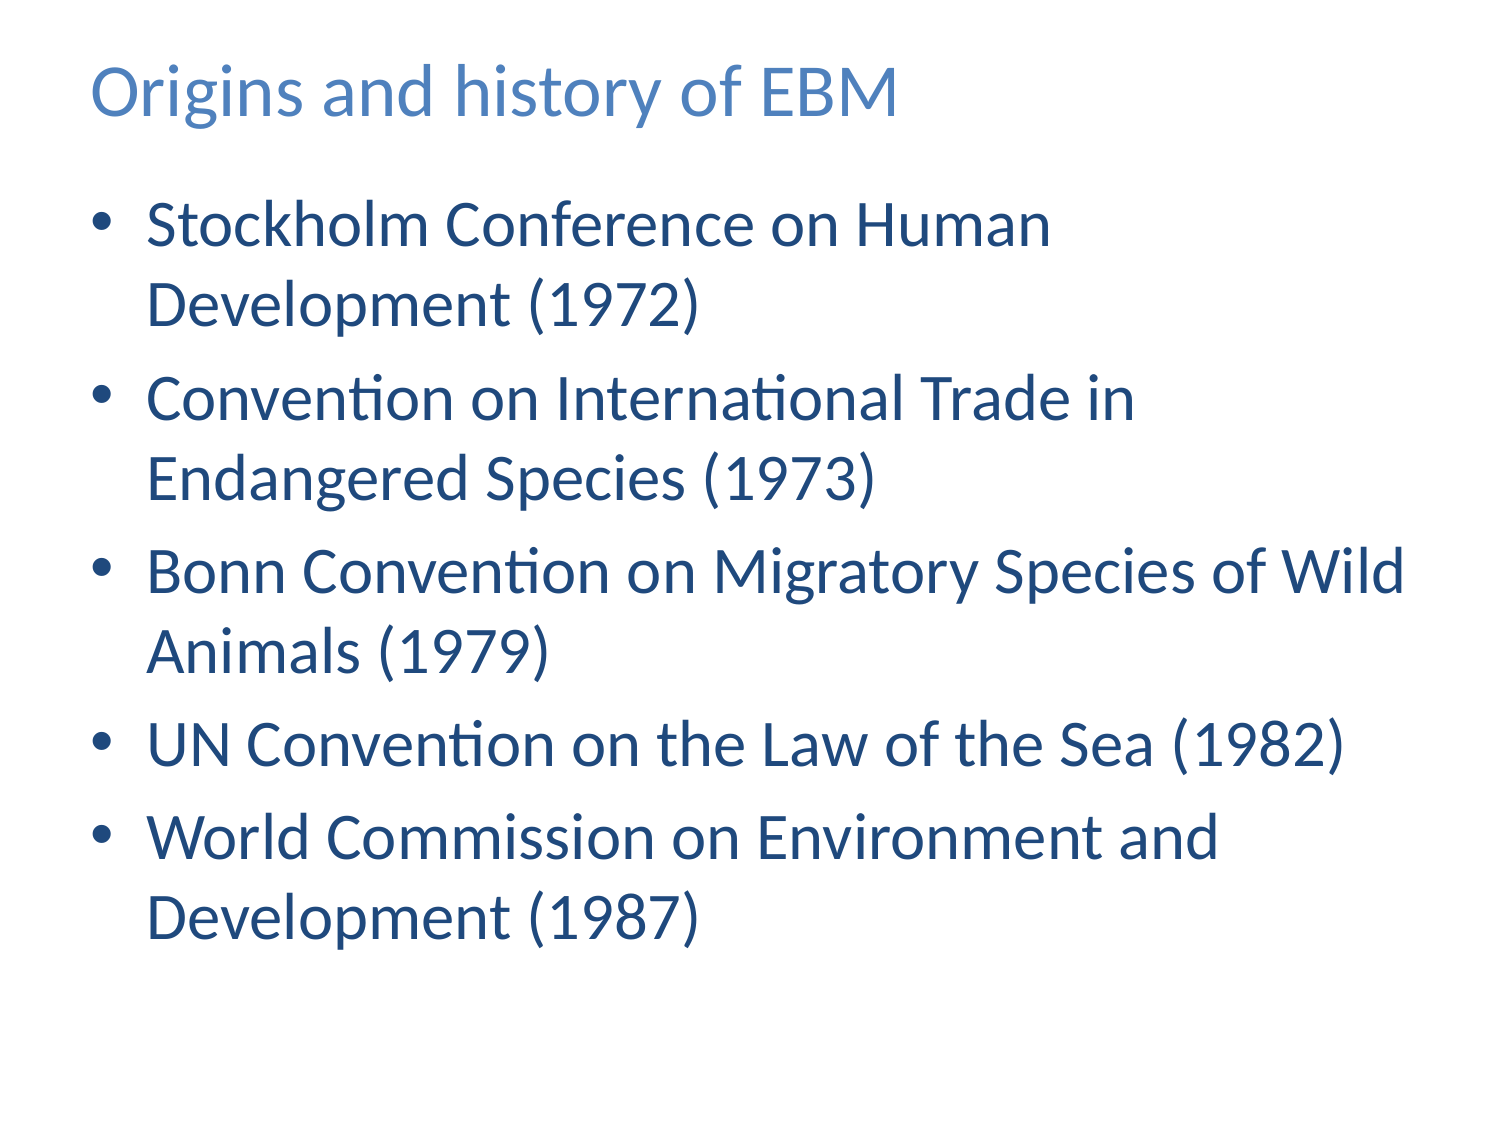

# Origins and history of EBM
Stockholm Conference on Human Development (1972)
Convention on International Trade in Endangered Species (1973)
Bonn Convention on Migratory Species of Wild Animals (1979)
UN Convention on the Law of the Sea (1982)
World Commission on Environment and Development (1987)